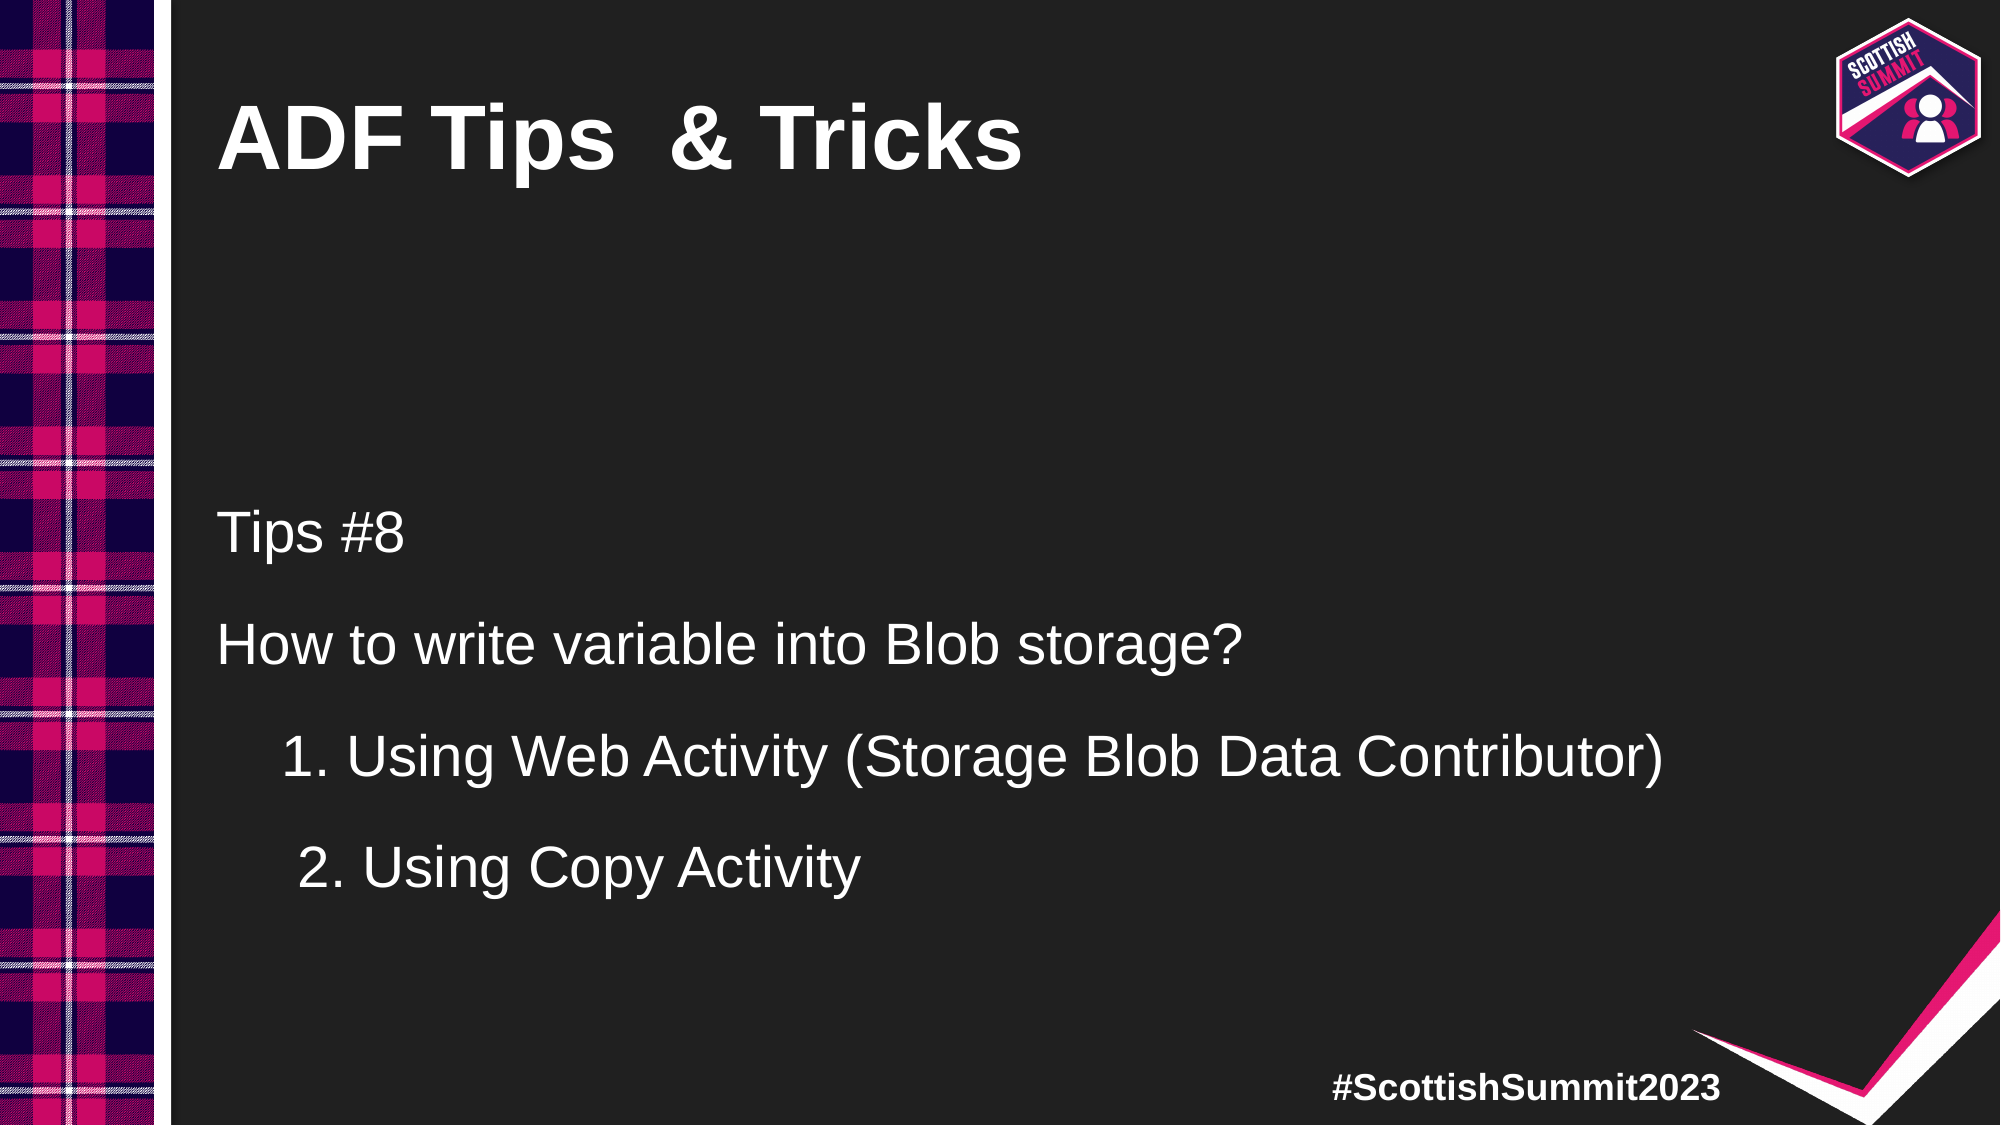

# ADF Tips  & Tricks

Tips #8
How to write variable into Blob storage?
    1. Using Web Activity (Storage Blob Data Contributor)
     2. Using Copy Activity